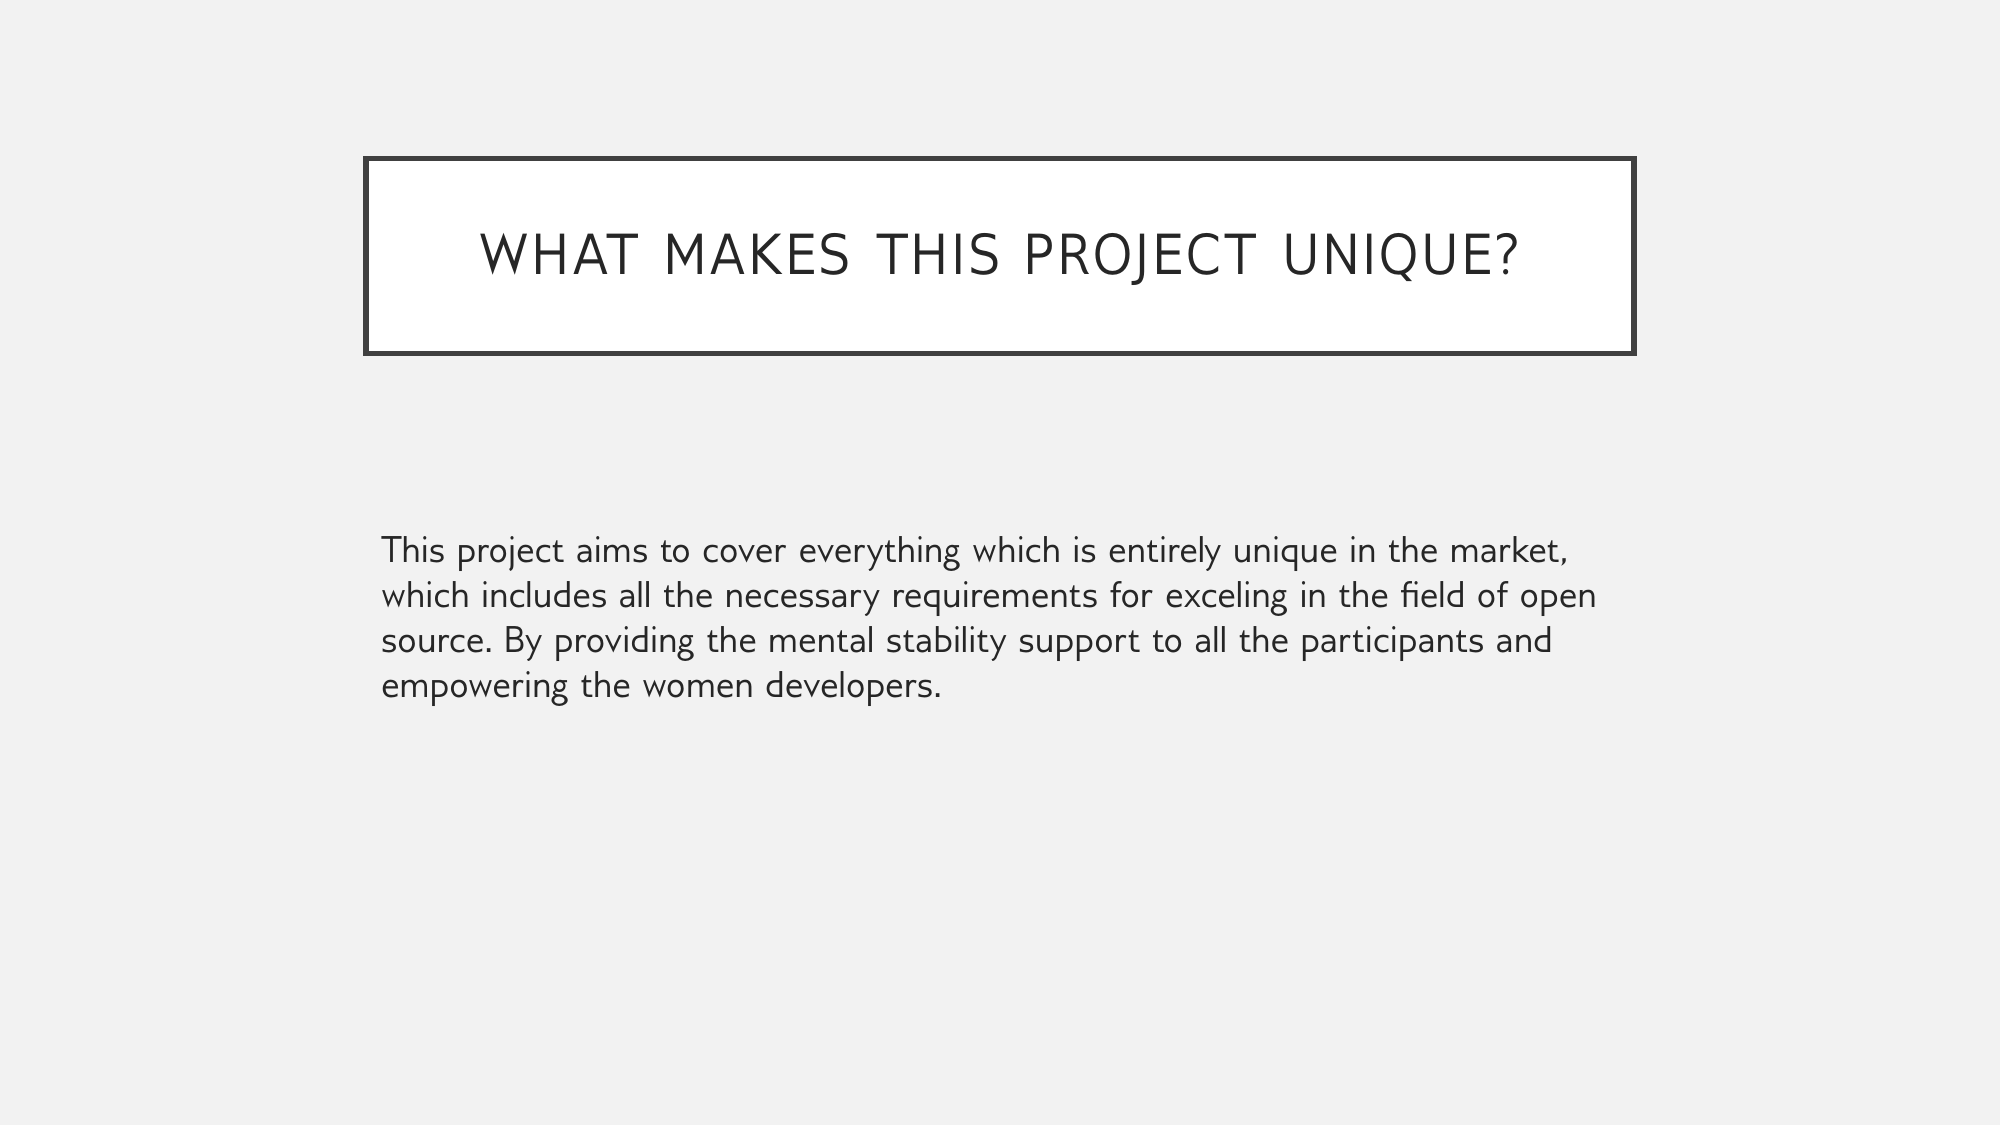

# What makes this project unique?
This project aims to cover everything which is entirely unique in the market, which includes all the necessary requirements for exceling in the field of open source. By providing the mental stability support to all the participants and empowering the women developers.